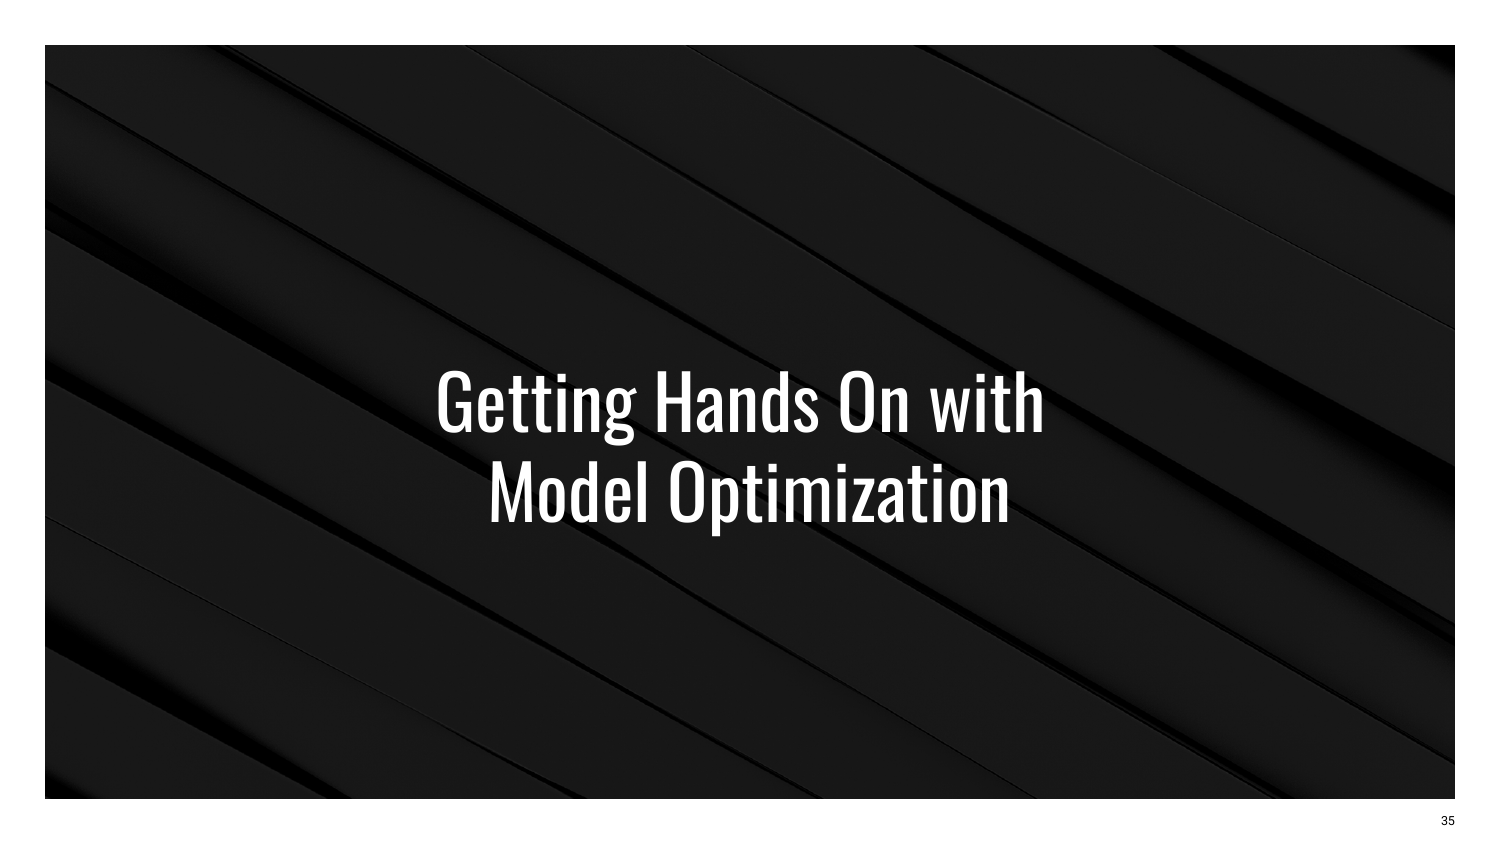

# Getting Hands On with Model Optimization

35